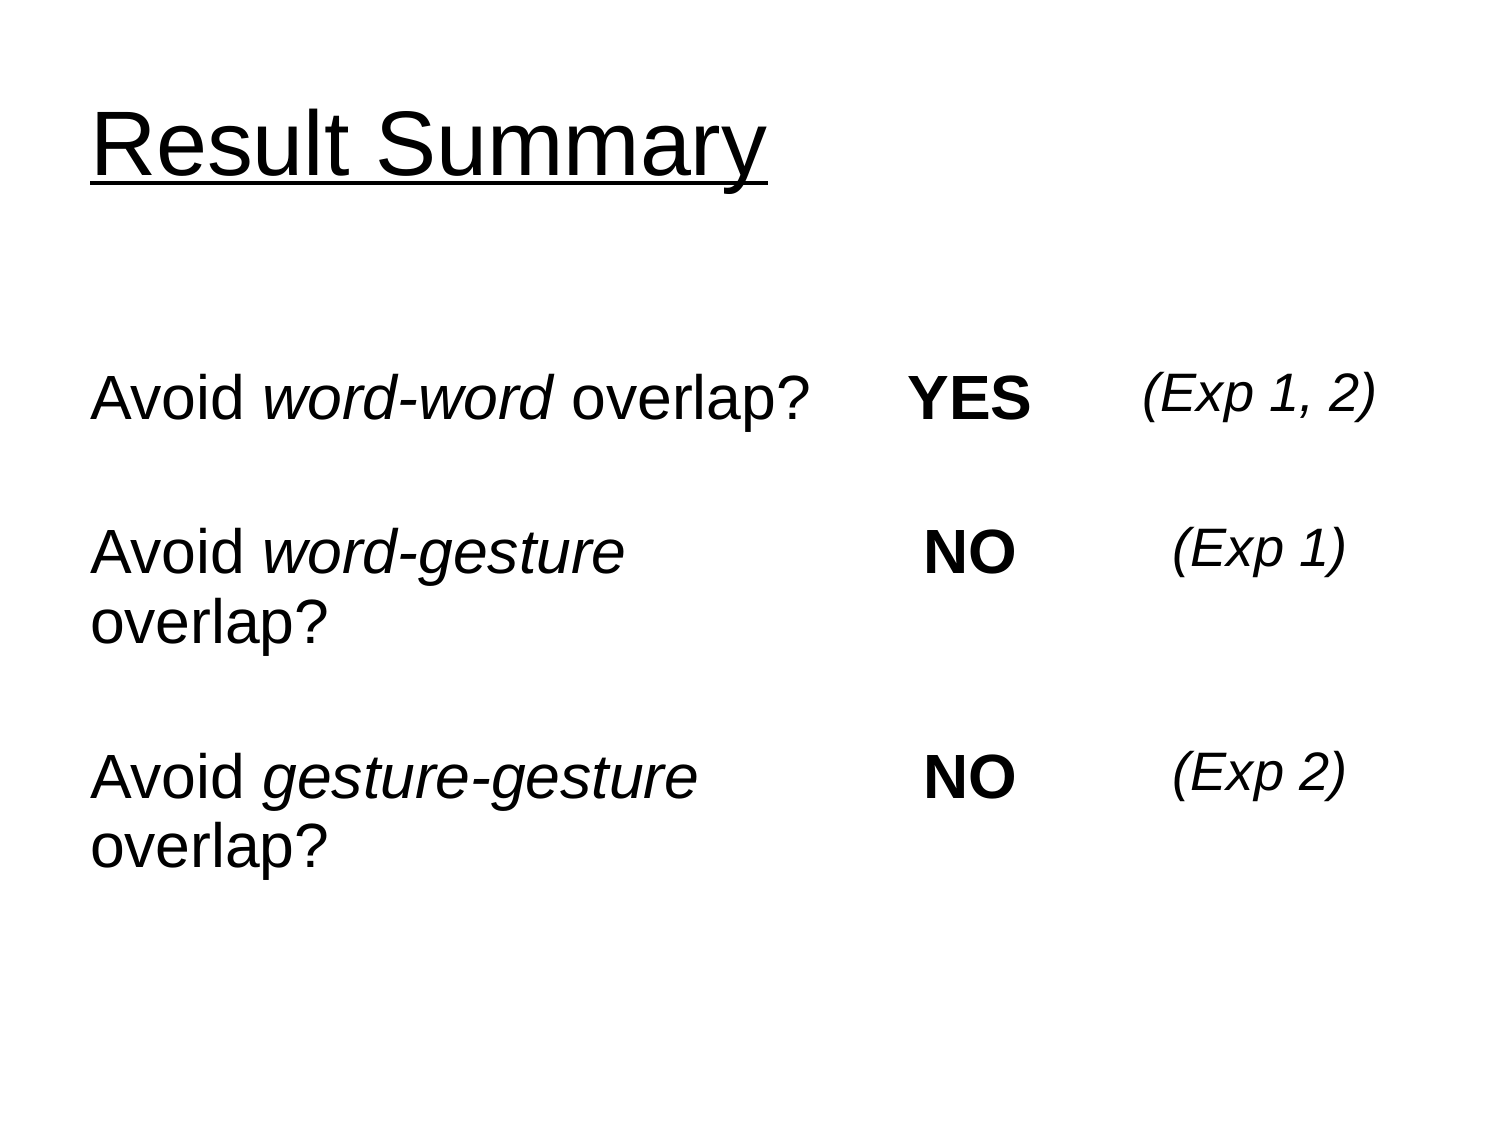

# Result Summary
| Avoid word-word overlap? | YES | (Exp 1, 2) |
| --- | --- | --- |
| Avoid word-gesture overlap? | NO | (Exp 1) |
| Avoid gesture-gesture overlap? | NO | (Exp 2) |